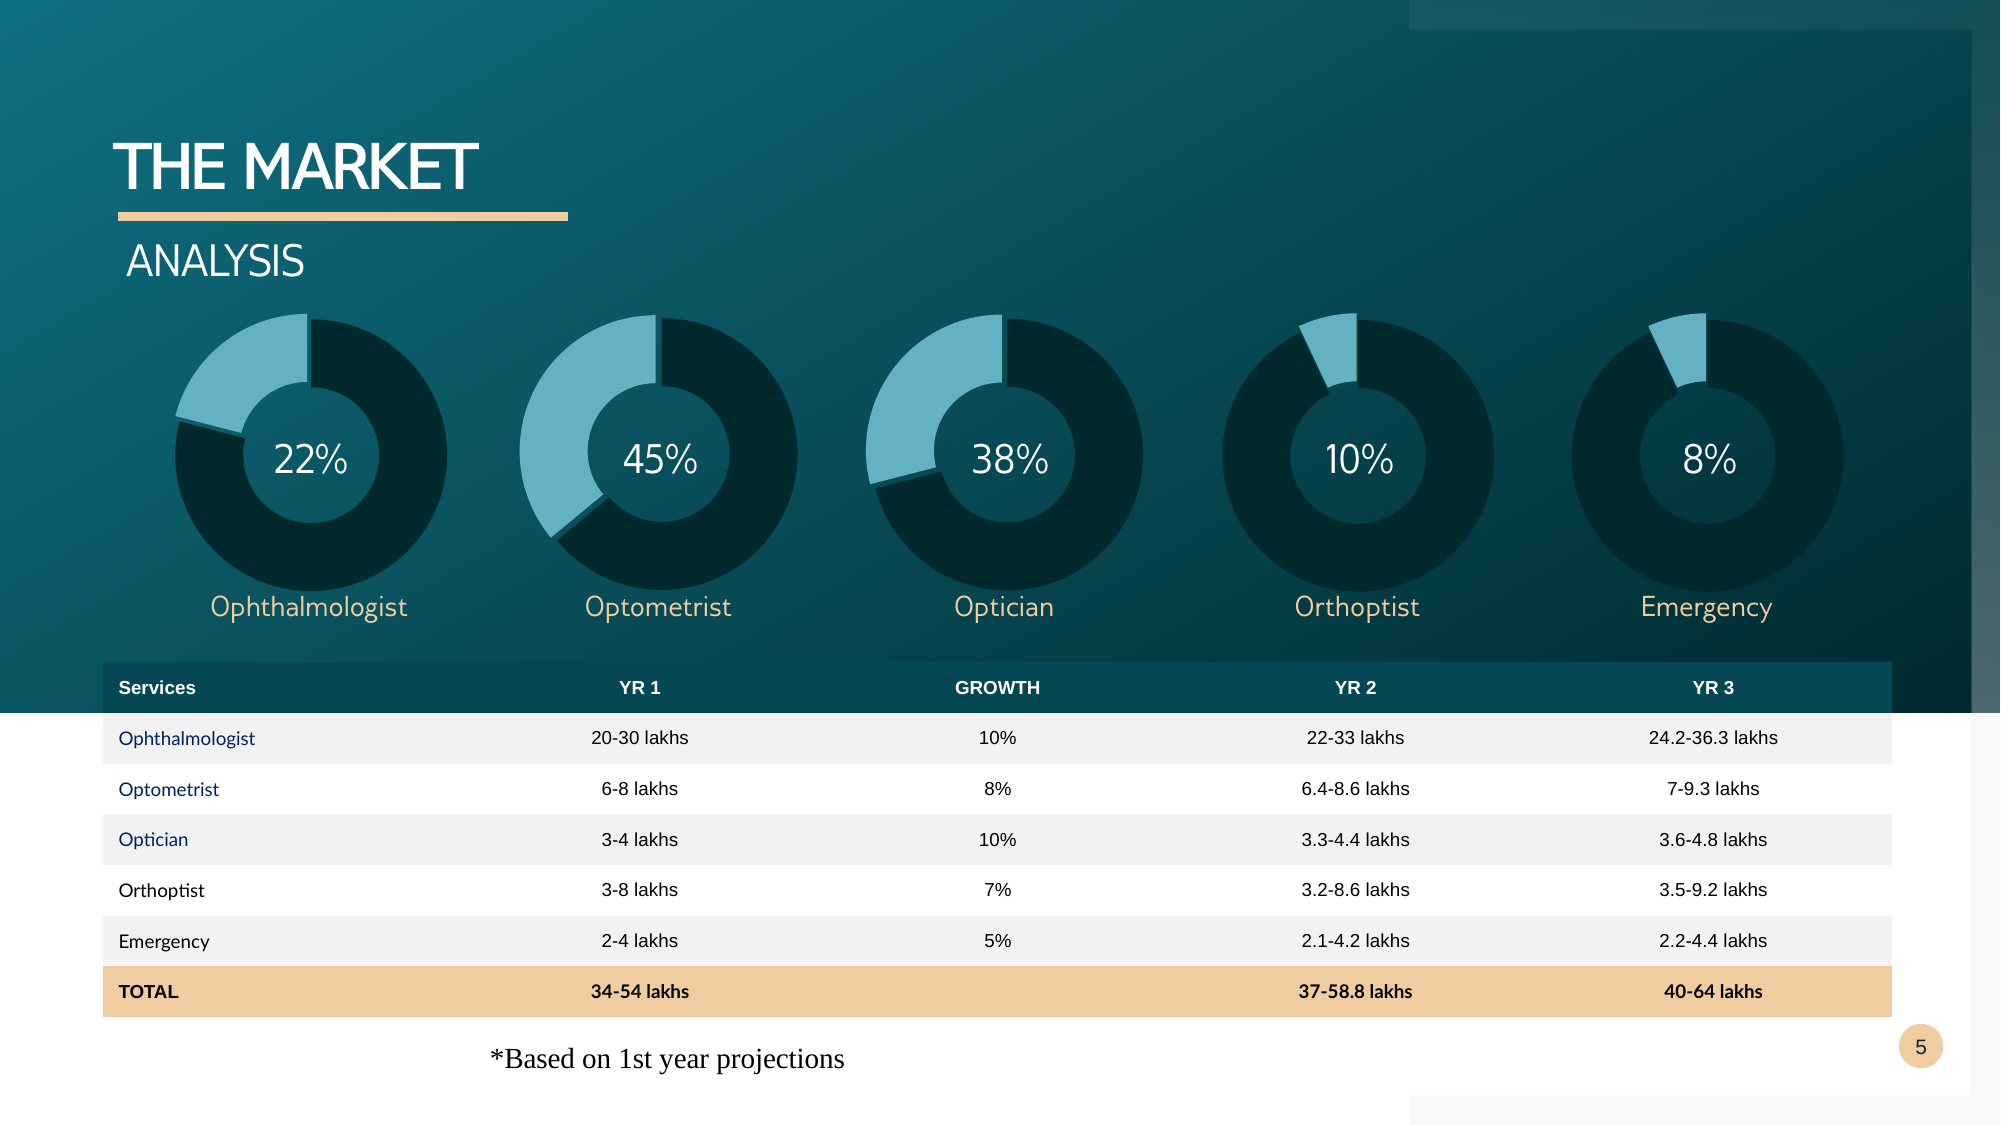

# THE MARKET

 ANALYSIS

### Chart

| Category | Sales |
|---|---|
| 1st Qtr | 79.0 |
| 2nd Qtr | 21.0 |

### Chart

| Category | Sales |
|---|---|
| 1st Qtr | 64.0 |
| 2nd Qtr | 36.0 |

### Chart

| Category | Sales |
|---|---|
| 1st Qtr | 71.0 |
| 2nd Qtr | 29.0 |

### Chart

| Category | Sales |
|---|---|
| 1st Qtr | 93.0 |
| 2nd Qtr | 7.0 |

### Chart

| Category | Sales |
|---|---|
| 1st Qtr | 93.0 |
| 2nd Qtr | 7.0 |
22%
45%
38%
10%
8%
Ophthalmologist
Optometrist
Optician
Orthoptist
Emergency
| Services | YR 1 | GROWTH | YR 2 | YR 3 |
| --- | --- | --- | --- | --- |
| Ophthalmologist | 20-30 lakhs | 10% | 22-33 lakhs | 24.2-36.3 lakhs |
| Optometrist | 6-8 lakhs | 8% | 6.4-8.6 lakhs | 7-9.3 lakhs |
| Optician | 3-4 lakhs | 10% | 3.3-4.4 lakhs | 3.6-4.8 lakhs |
| Orthoptist | 3-8 lakhs | 7% | 3.2-8.6 lakhs | 3.5-9.2 lakhs |
| Emergency | 2-4 lakhs | 5% | 2.1-4.2 lakhs | 2.2-4.4 lakhs |
| TOTAL | 34-54 lakhs |  | 37-58.8 lakhs | 40-64 lakhs |
*Based on 1st year projections
5